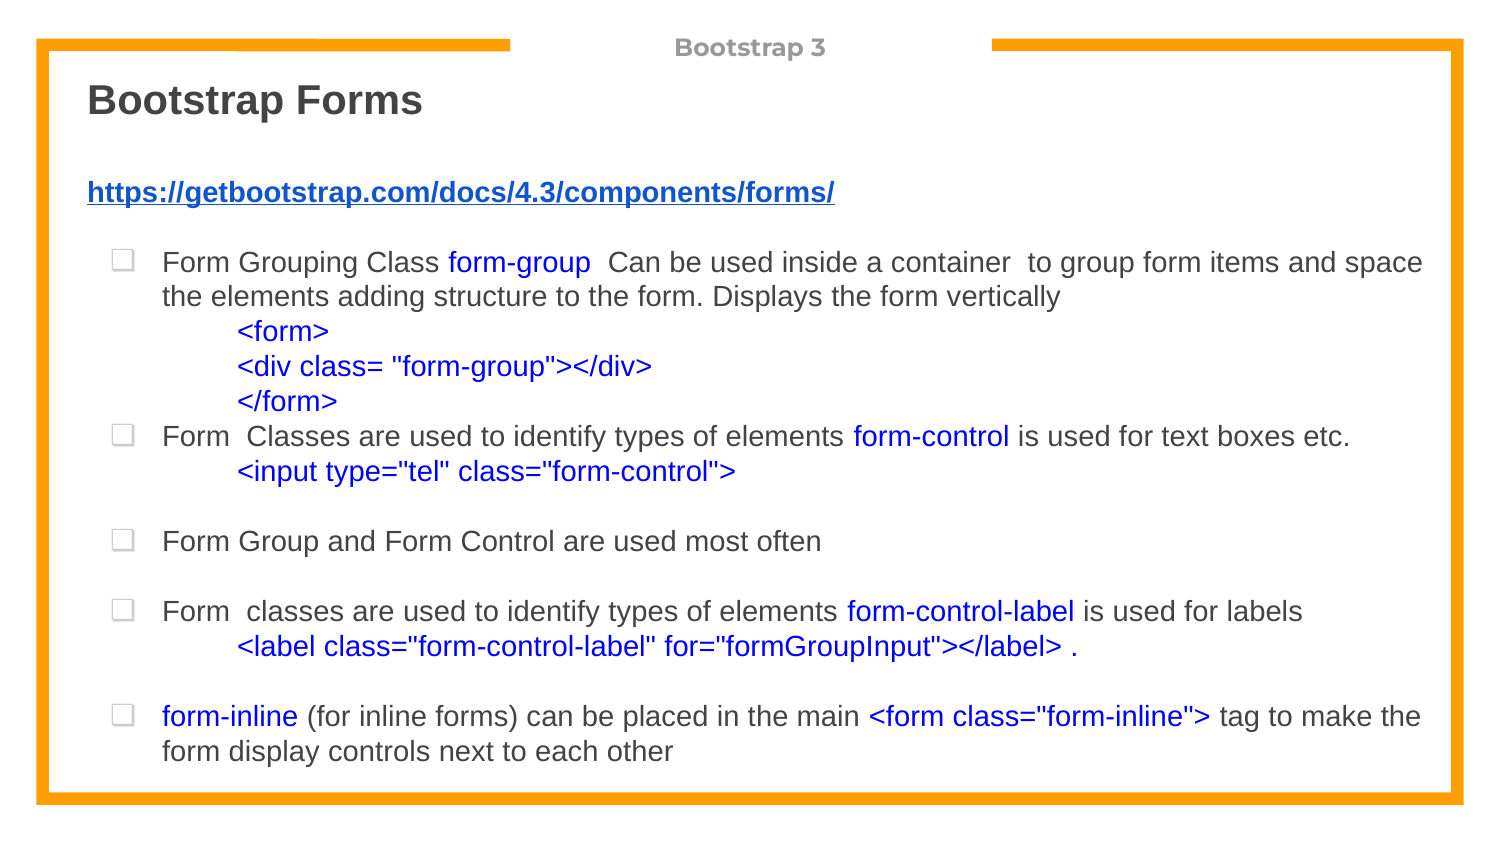

# Bootstrap 3
Bootstrap Forms

https://getbootstrap.com/docs/4.3/components/forms/

Form Grouping Class form-group  Can be used inside a container  to group form items and space the elements adding structure to the form. Displays the form vertically
<form>
<div class= "form-group"></div>
</form>
Form  Classes are used to identify types of elements form-control is used for text boxes etc.
<input type="tel" class="form-control">

Form Group and Form Control are used most often

Form  classes are used to identify types of elements form-control-label is used for labels
<label class="form-control-label" for="formGroupInput"></label> .

form-inline (for inline forms) can be placed in the main <form class="form-inline"> tag to make the form display controls next to each other